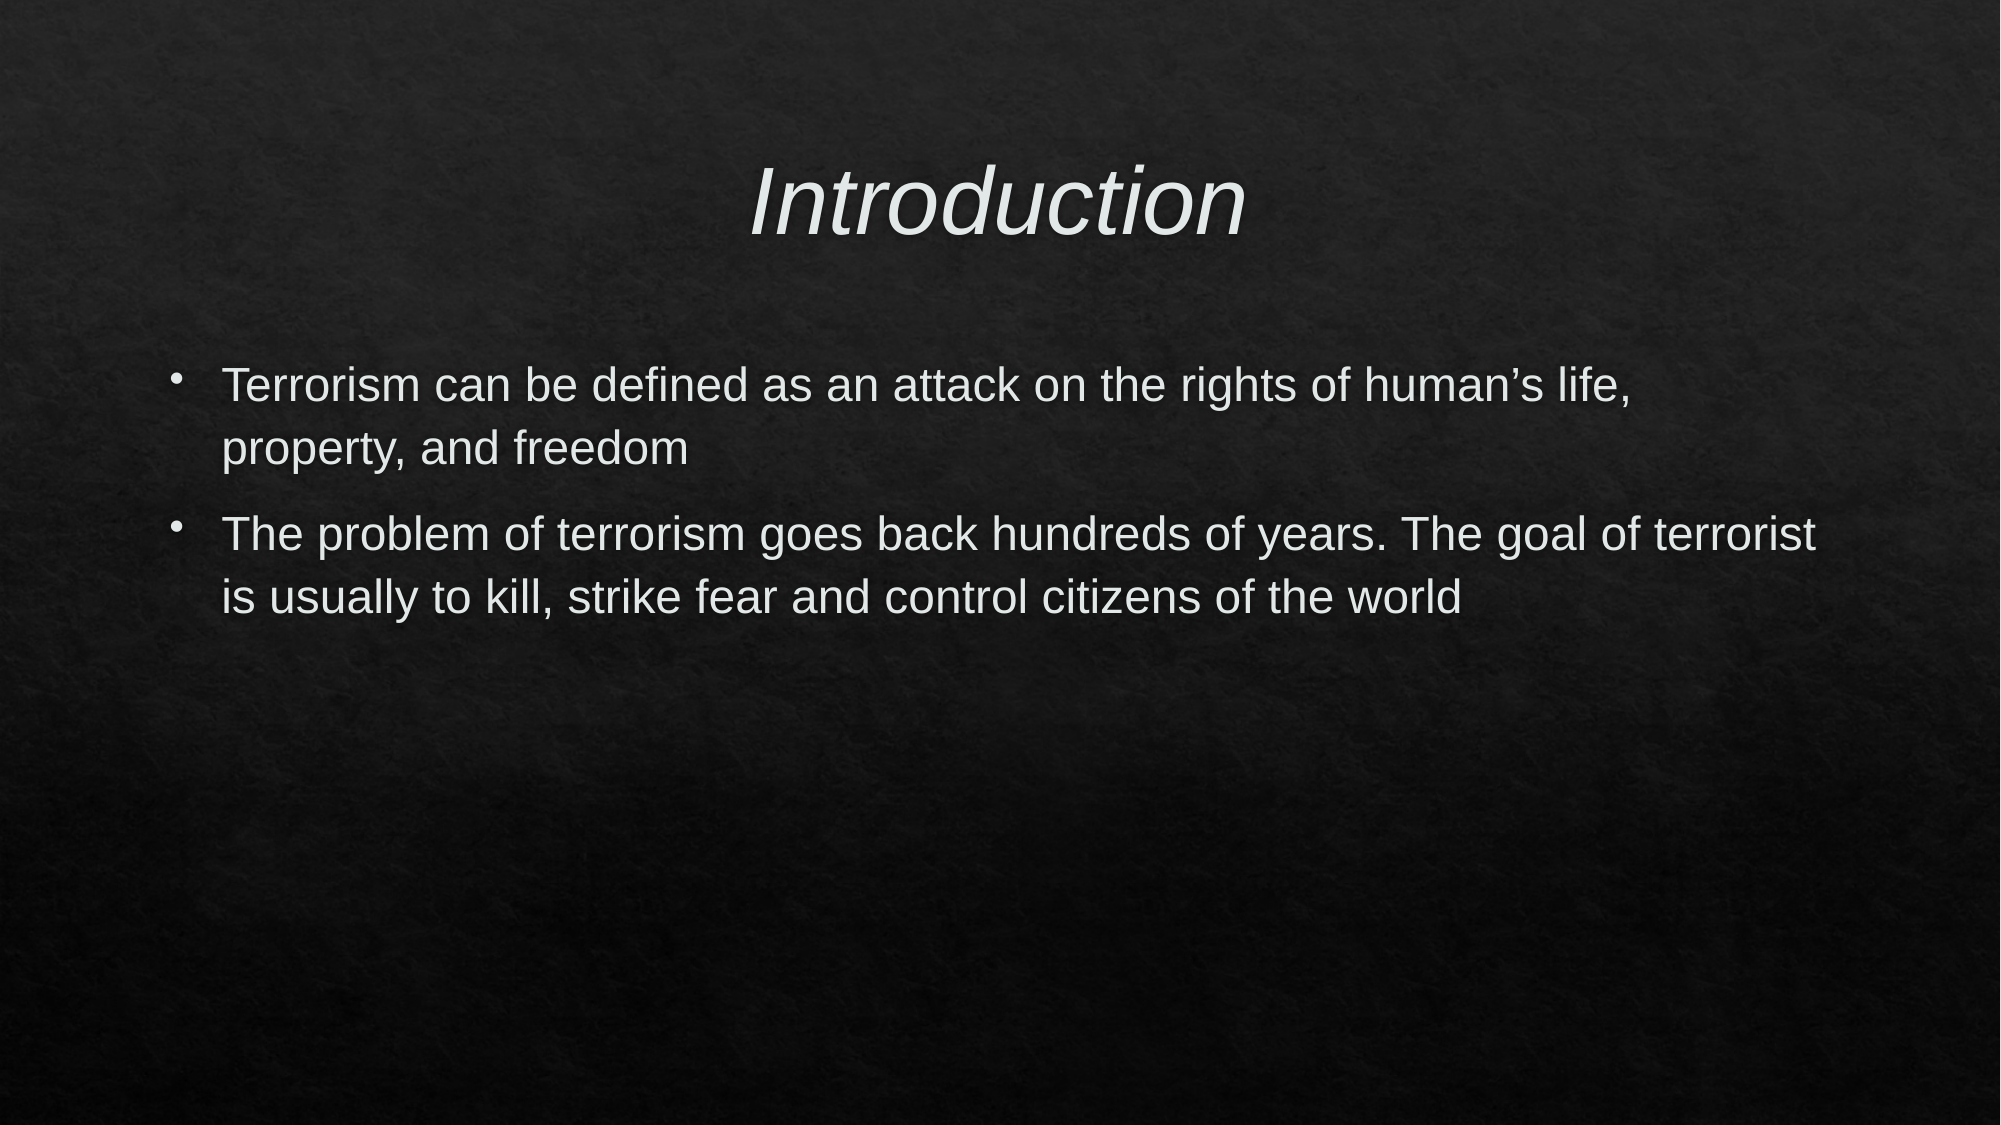

# Introduction
Terrorism can be defined as an attack on the rights of human’s life, property, and freedom
The problem of terrorism goes back hundreds of years. The goal of terrorist is usually to kill, strike fear and control citizens of the world